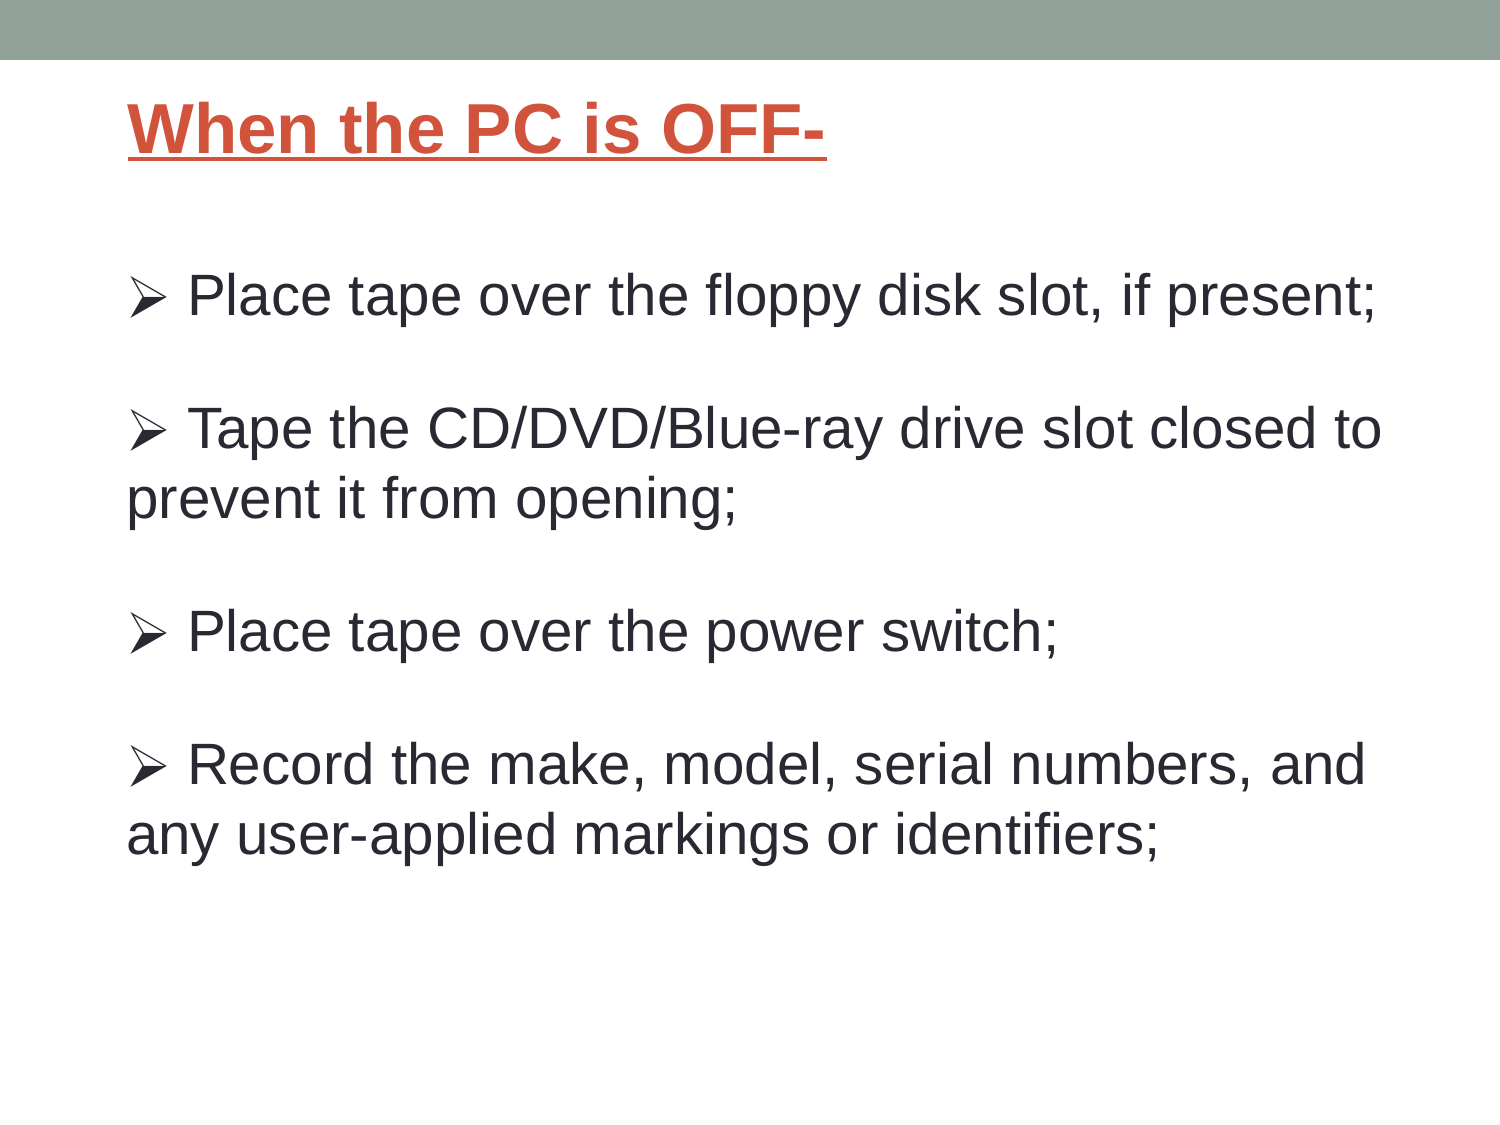

# When the PC is OFF-
 Place tape over the floppy disk slot, if present;
 Tape the CD/DVD/Blue-ray drive slot closed to prevent it from opening;
 Place tape over the power switch;
 Record the make, model, serial numbers, and any user-applied markings or identifiers;